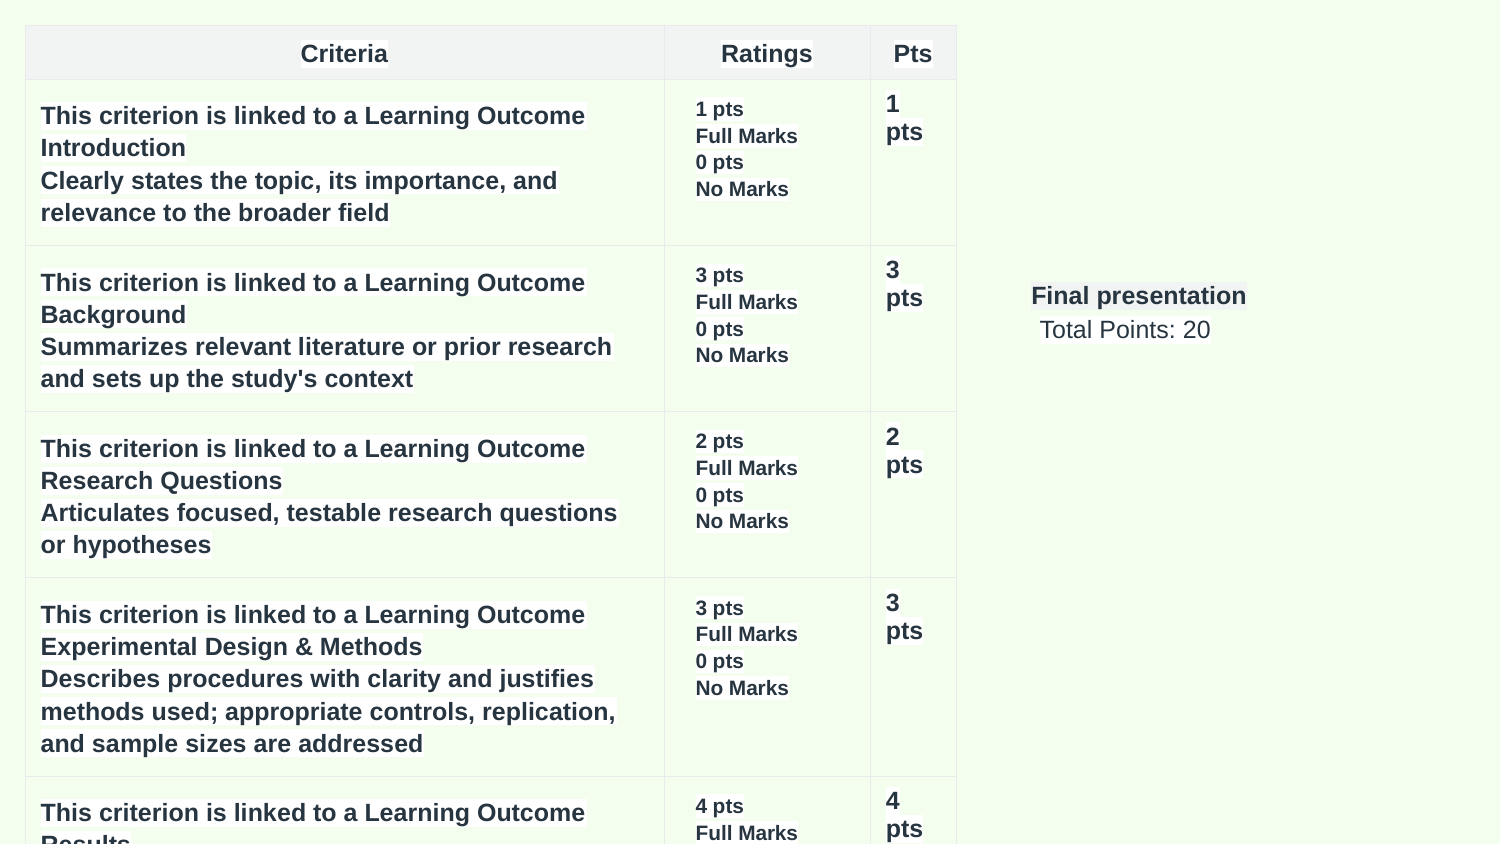

| Criteria | Ratings | Pts |
| --- | --- | --- |
| This criterion is linked to a Learning Outcome Introduction Clearly states the topic, its importance, and relevance to the broader field | 1 pts Full Marks 0 pts No Marks | 1 pts |
| This criterion is linked to a Learning Outcome Background Summarizes relevant literature or prior research and sets up the study's context | 3 pts Full Marks 0 pts No Marks | 3 pts |
| This criterion is linked to a Learning Outcome Research Questions Articulates focused, testable research questions or hypotheses | 2 pts Full Marks 0 pts No Marks | 2 pts |
| This criterion is linked to a Learning Outcome Experimental Design & Methods Describes procedures with clarity and justifies methods used; appropriate controls, replication, and sample sizes are addressed | 3 pts Full Marks 0 pts No Marks | 3 pts |
| This criterion is linked to a Learning Outcome Results Data are clearly presented (figures/tables); results are accurate and well organized | 4 pts Full Marks 0 pts No Marks | 4 pts |
| This criterion is linked to a Learning Outcome Interpretation/Conclusions Thoughtful interpretation of data; conclusions are supported and placed in context of the hypothesis | 4 pts Full Marks 0 pts No Marks | 4 pts |
| This criterion is linked to a Learning Outcome Future Work Proposes logical next steps, unanswered questions, and potential applications | 1 pts Full Marks 0 pts No Marks | 1 pts |
| This criterion is linked to a Learning Outcome Clarity, Deliver, and Style Speaks clearly, professionally; maintains audience engagement; time-managed. Slides are readable, well-designed, and free from distracting errors. | 2 pts Full Marks 0 pts No Marks | 2 pts |
Final presentation
Total Points: 20